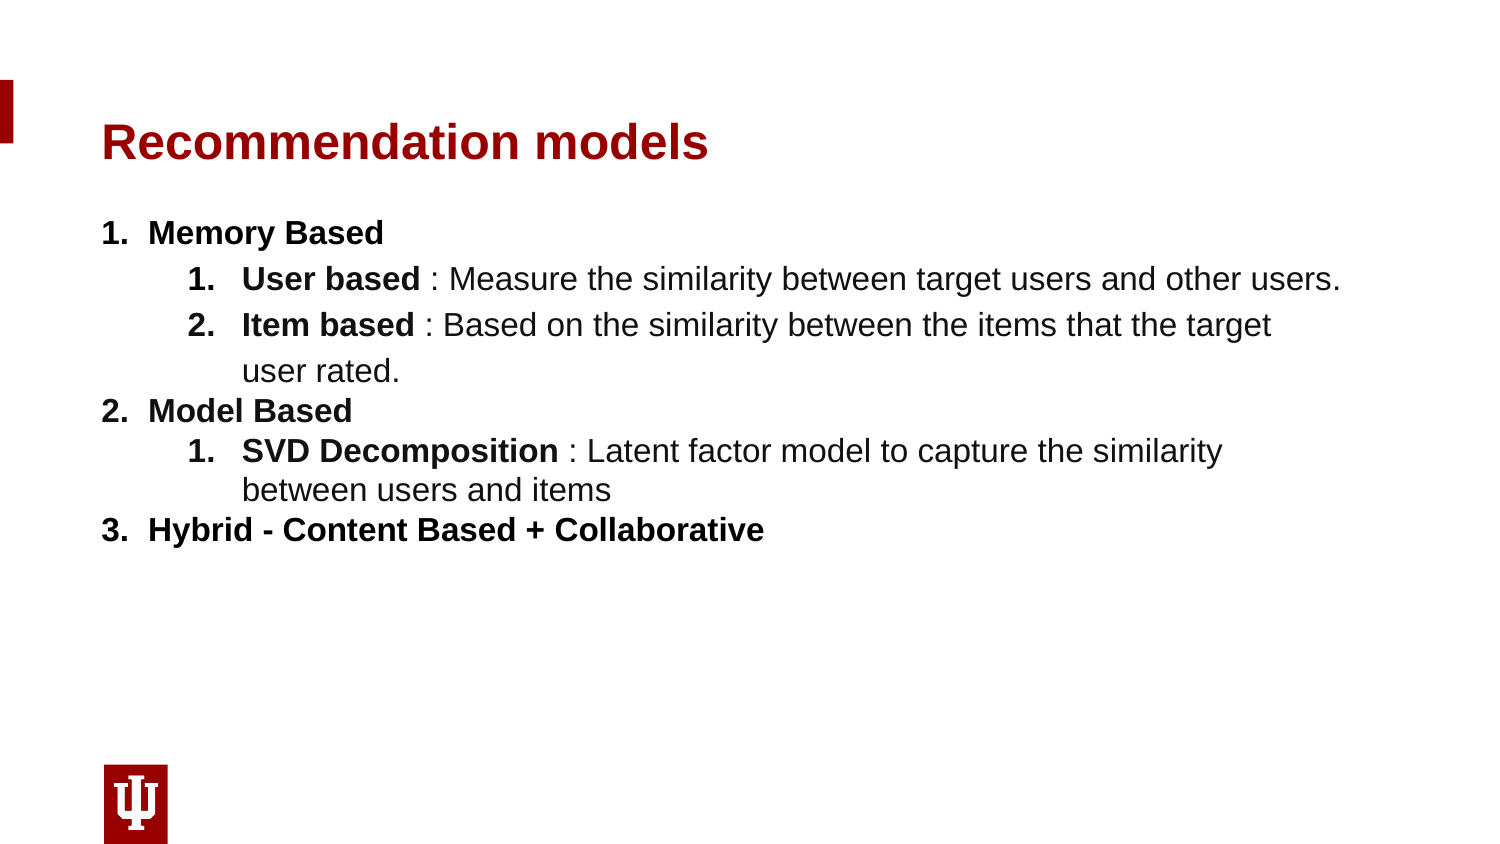

# Recommendation models
Memory Based
User based : Measure the similarity between target users and other users.
Item based : Based on the similarity between the items that the target user rated.
Model Based
SVD Decomposition : Latent factor model to capture the similarity between users and items
Hybrid - Content Based + Collaborative